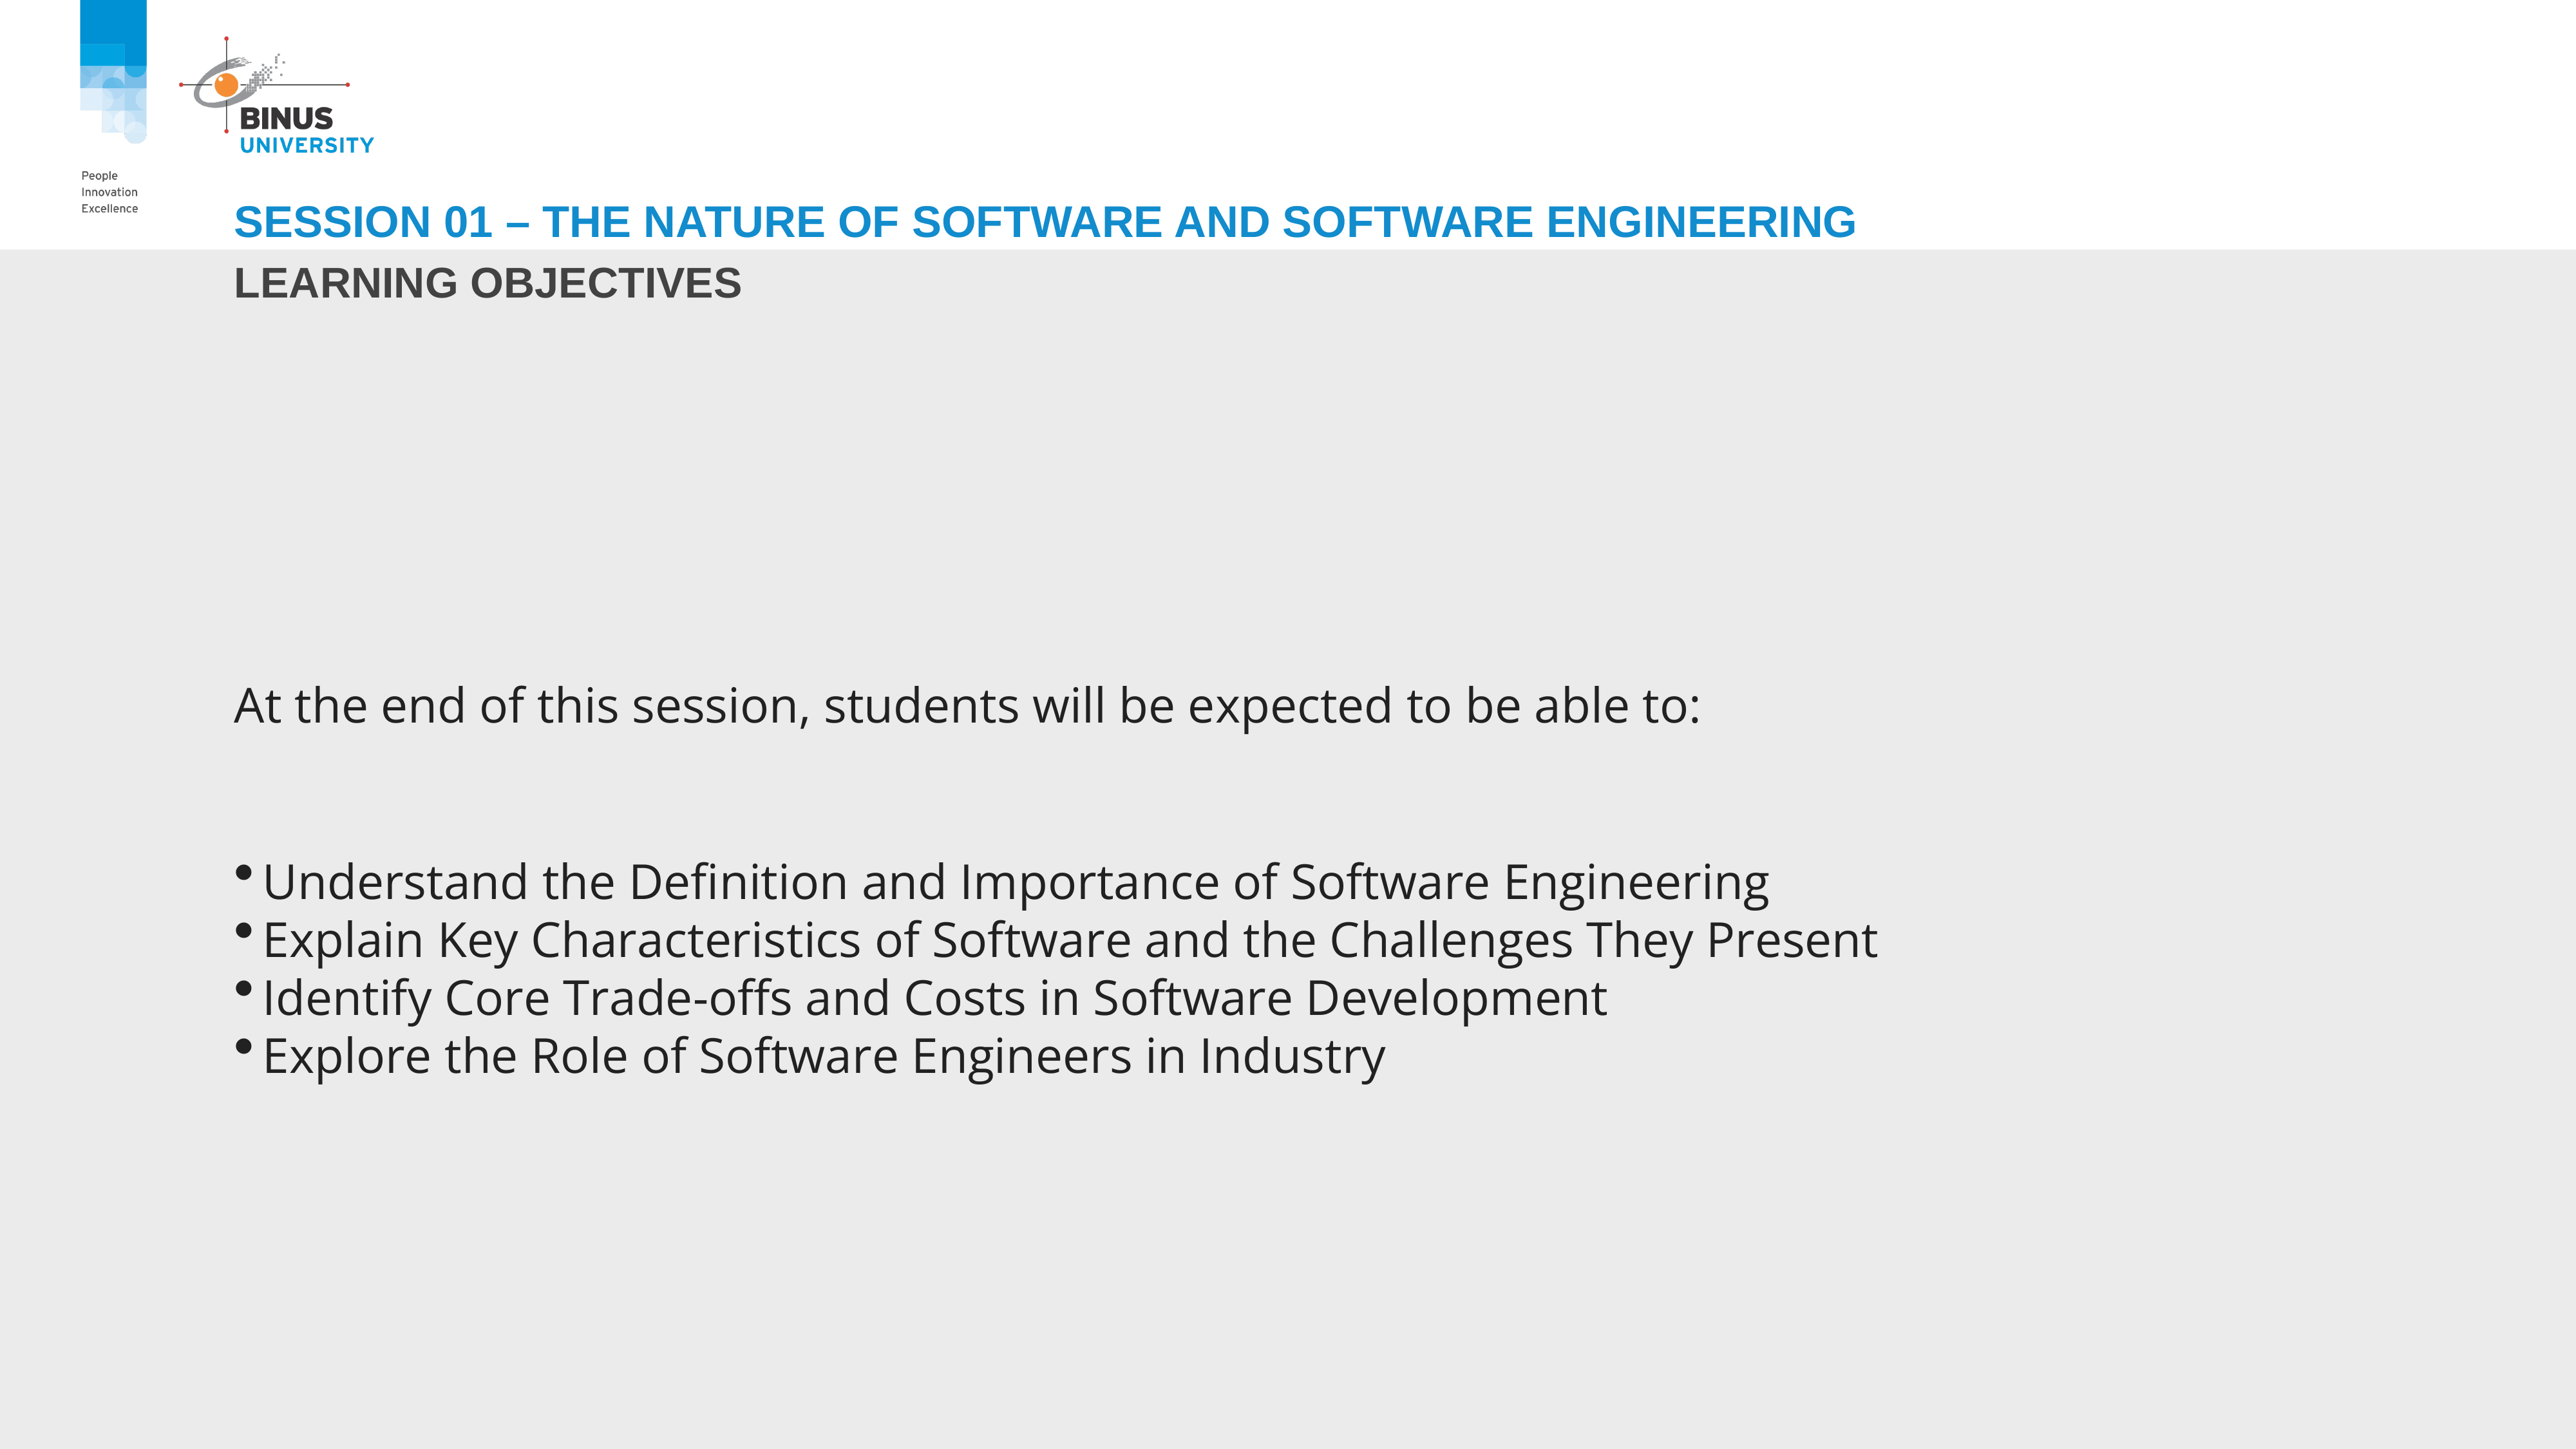

# Session 01 – The Nature of Software and Software Engineering
Learning objectives
At the end of this session, students will be expected to be able to:

Understand the Definition and Importance of Software Engineering
Explain Key Characteristics of Software and the Challenges They Present
Identify Core Trade-offs and Costs in Software Development
Explore the Role of Software Engineers in Industry